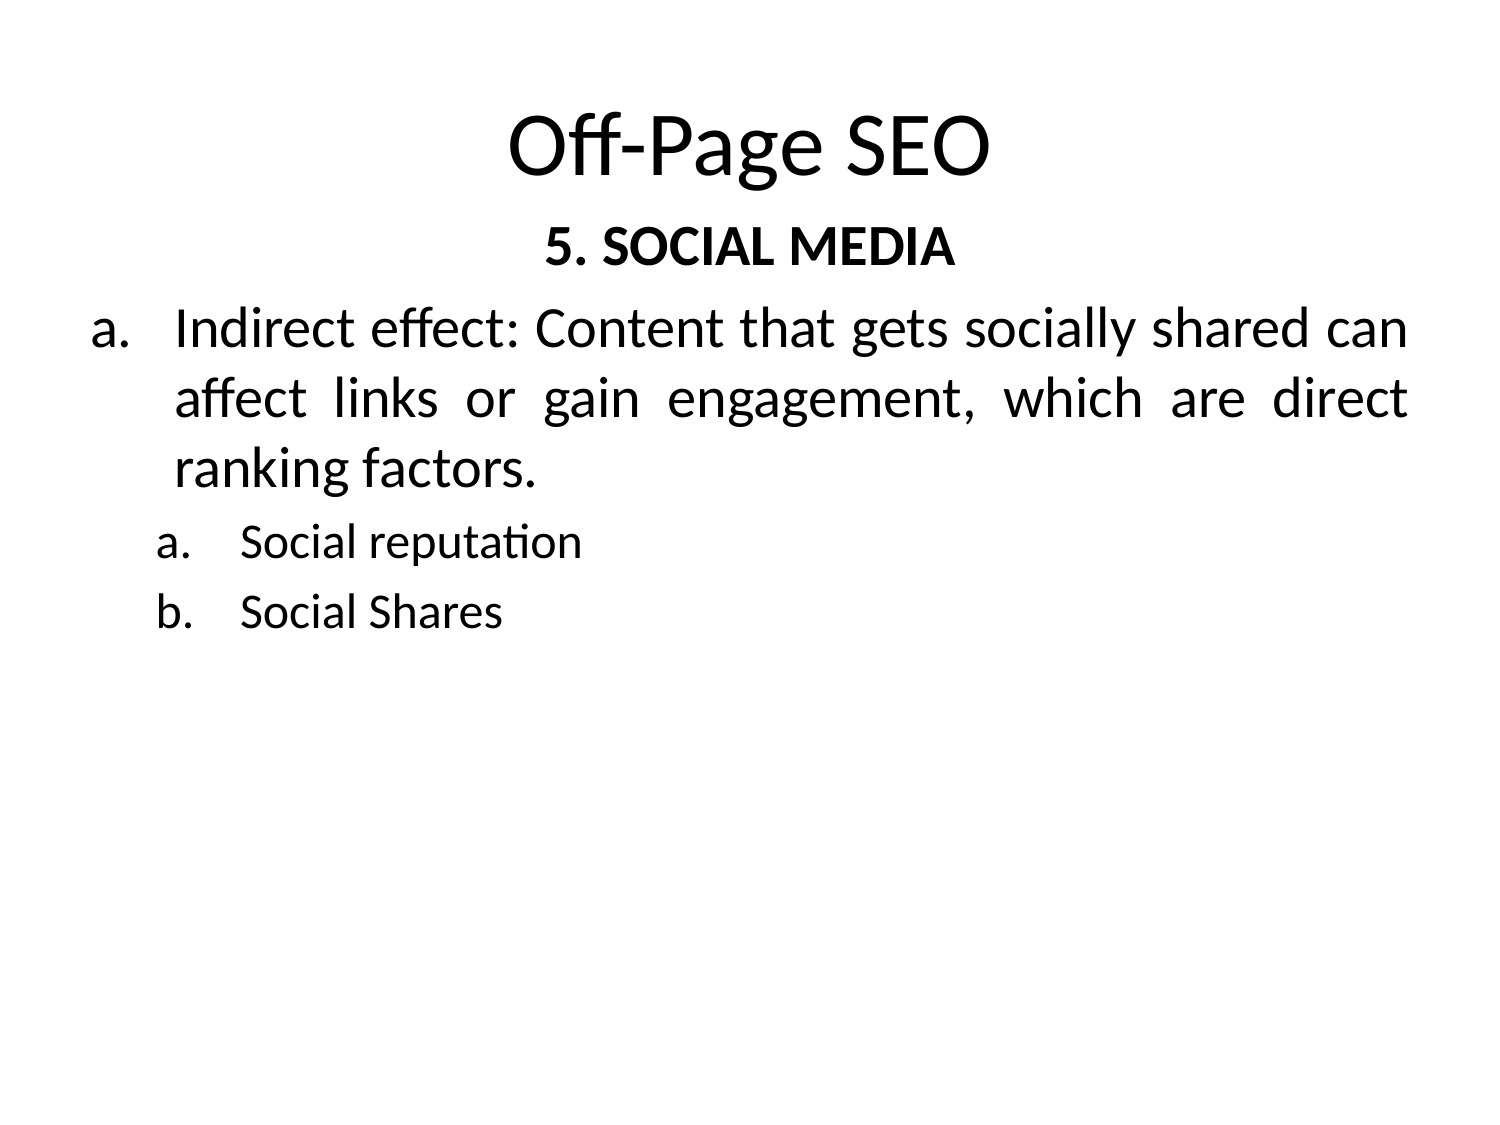

# Off-Page SEO
5. SOCIAL MEDIA
Indirect effect: Content that gets socially shared can affect links or gain engagement, which are direct ranking factors.
Social reputation
Social Shares